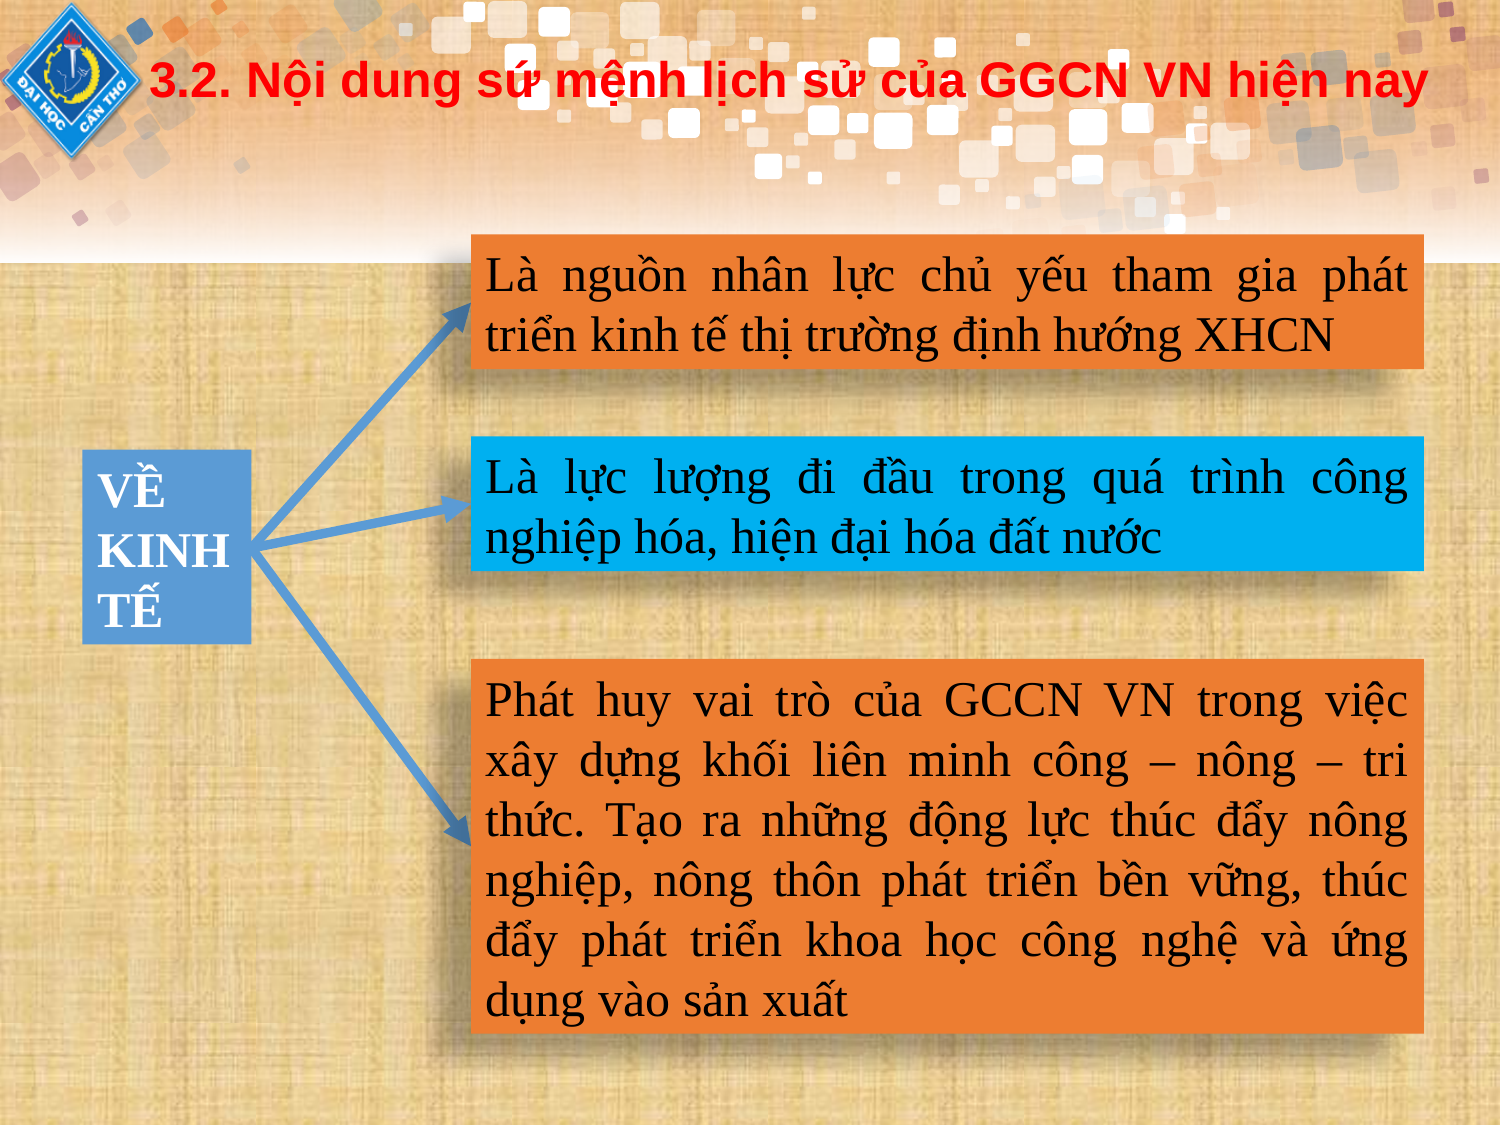

3.2. Nội dung sứ mệnh lịch sử của GGCN VN hiện nay
Là nguồn nhân lực chủ yếu tham gia phát triển kinh tế thị trường định hướng XHCN
Là lực lượng đi đầu trong quá trình công nghiệp hóa, hiện đại hóa đất nước
VỀ KINH TẾ
Phát huy vai trò của GCCN VN trong việc xây dựng khối liên minh công – nông – tri thức. Tạo ra những động lực thúc đẩy nông nghiệp, nông thôn phát triển bền vững, thúc đẩy phát triển khoa học công nghệ và ứng dụng vào sản xuất